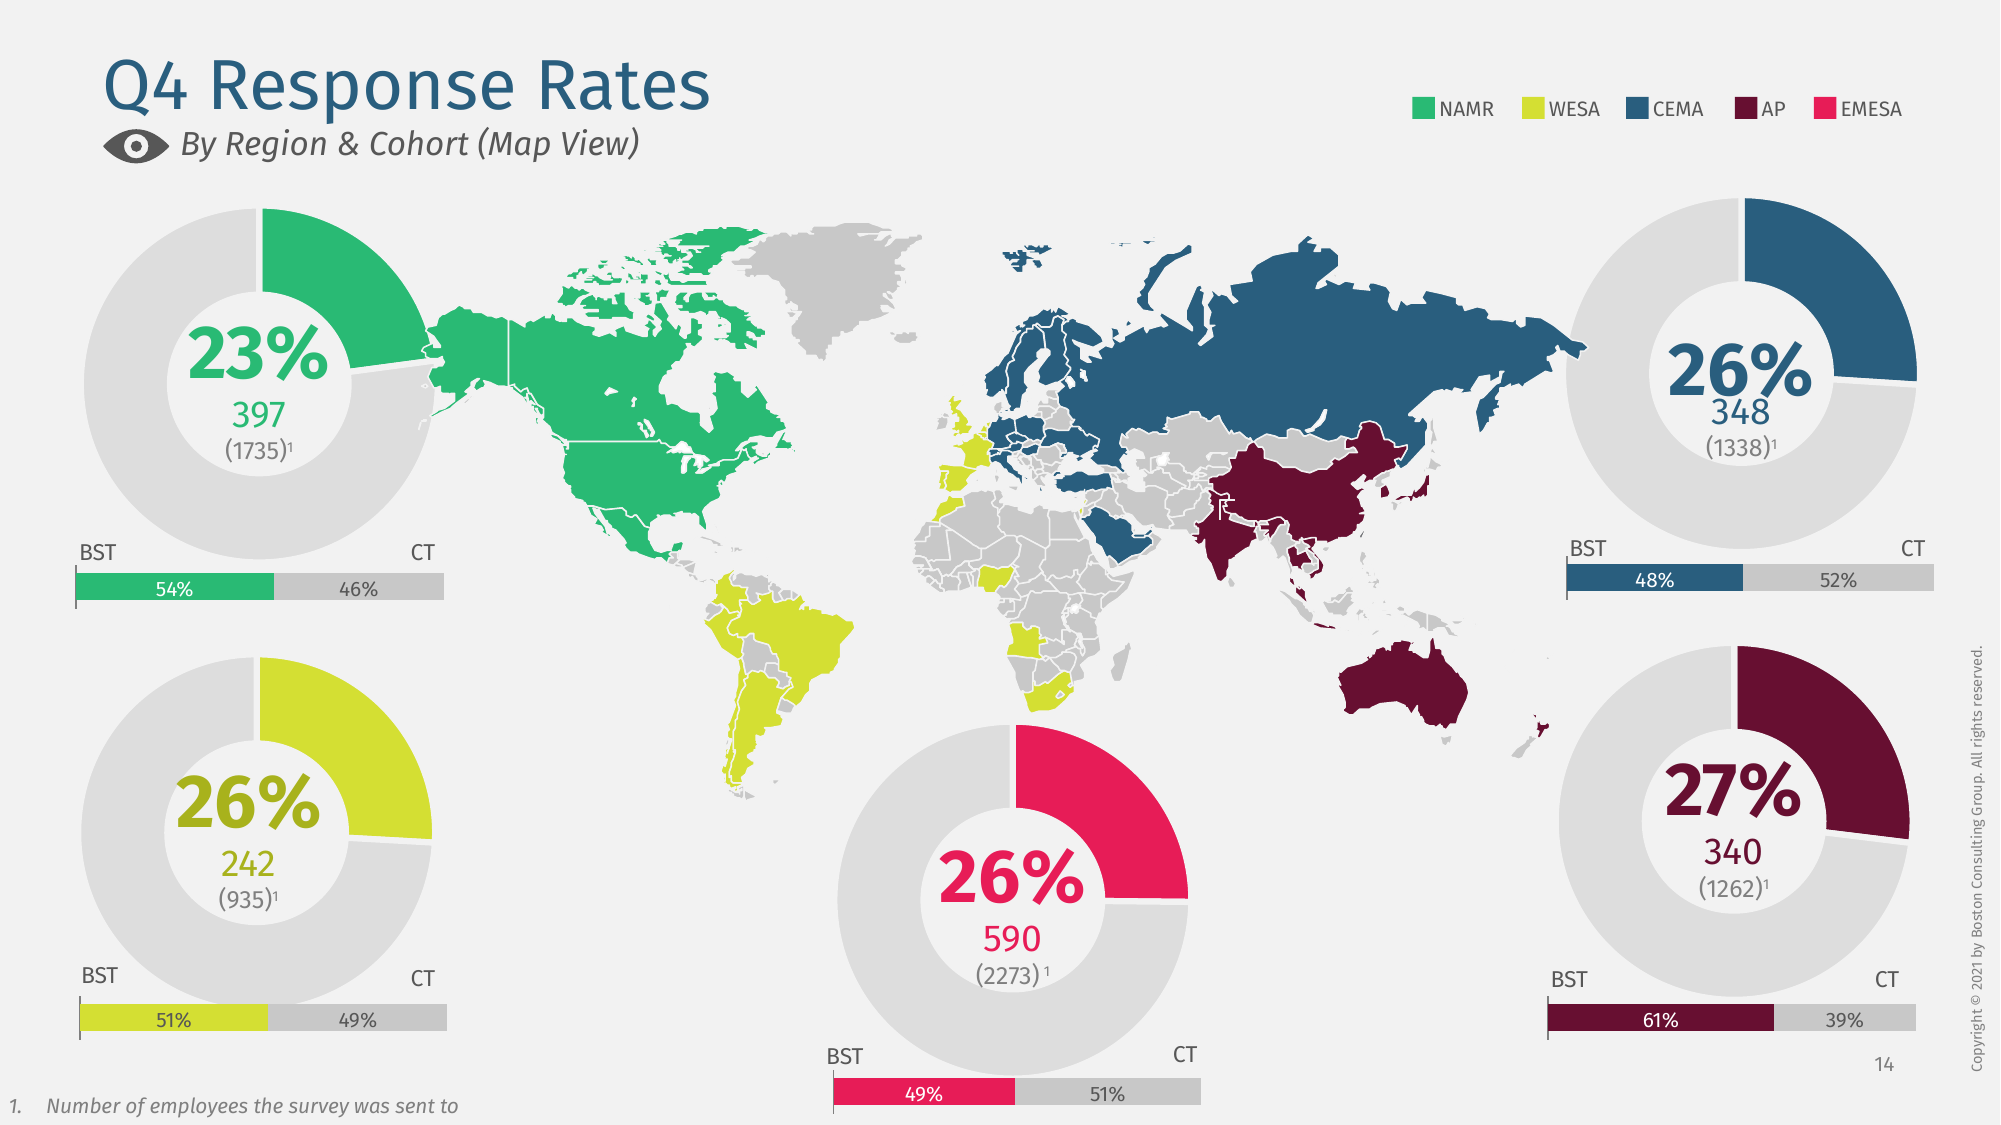

# Q4 Response Rates
NAMR
CEMA
AP
EMESA
WESA

By Region & Cohort (Map View)

### Chart

| Category | Responses |
|---|---|
| Yes | 348.0 |
| No | 990.0 |

### Chart

| Category | Responses |
|---|---|
| Yes | 397.0 |
| No | 1338.0 |

23%

397
(1735)1
26%
348
(1338)1
CT
BST
CT
BST

### Chart

| Category |  |  |
|---|---|---|

### Chart

| Category |  |  |
|---|---|---|
48%
52%
54%
46%

### Chart

| Category | Responses |
|---|---|
| Yes | 340.0 |
| No | 922.0 |

### Chart

| Category | Responses |
|---|---|
| Yes | 242.0 |
| No | 693.0 |

### Chart

| Category | Responses |
|---|---|
| Yes | 1327.0 |
| No | 3945.0 |
27%

340
(1262)1
26%

242
(935)1
26%

590
(2273) 1
BST
CT
BST
CT

### Chart

| Category |  |  |
|---|---|---|

### Chart

| Category |  |  |
|---|---|---|
51%
49%
61%
39%
CT
BST

### Chart

| Category |  |  |
|---|---|---|
49%
51%
Number of employees the survey was sent to